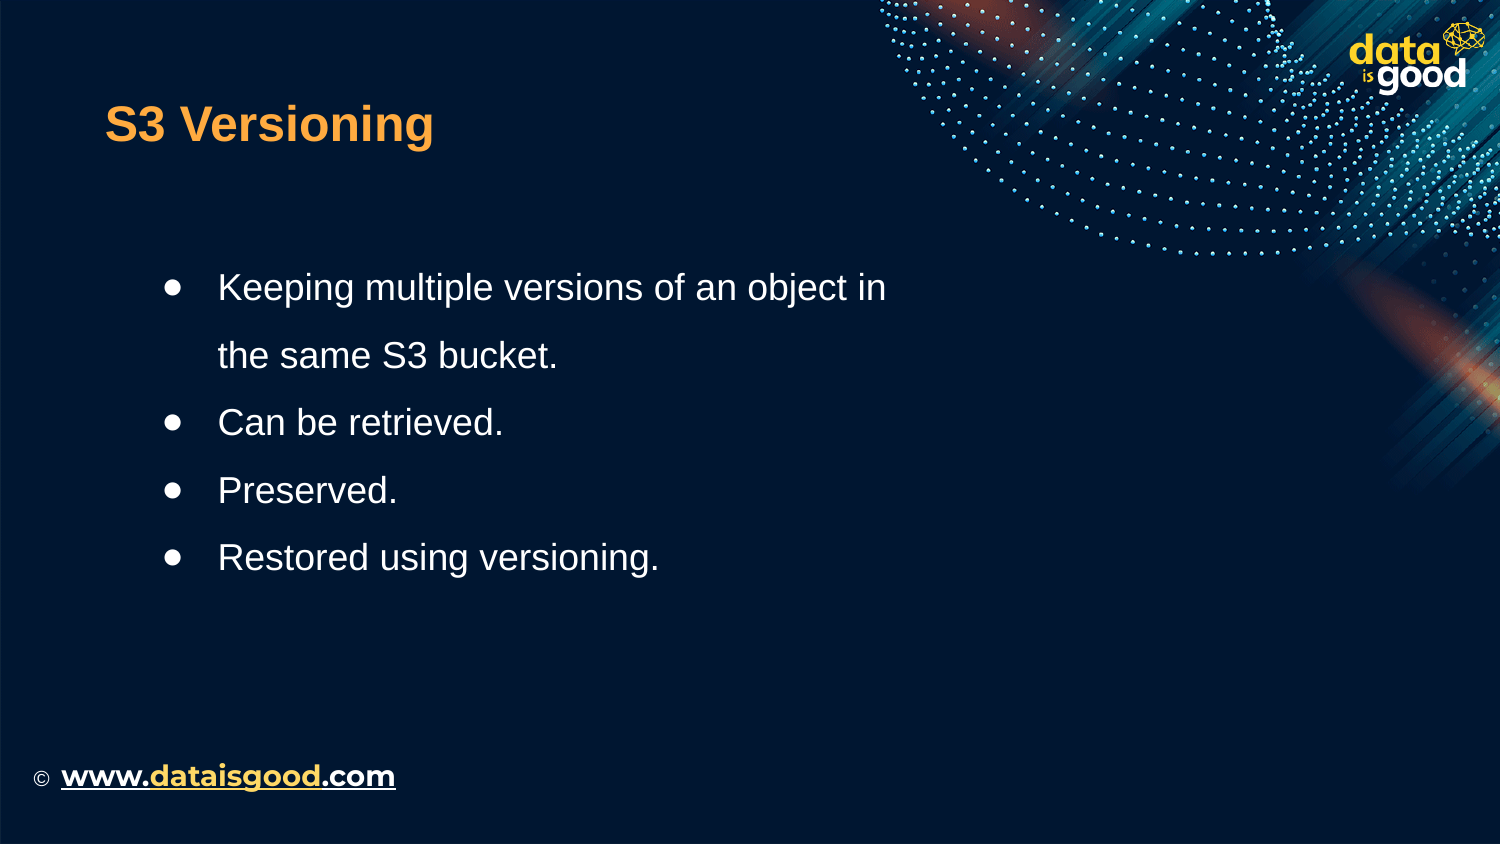

# S3 Versioning
Keeping multiple versions of an object in the same S3 bucket.
Can be retrieved.
Preserved.
Restored using versioning.